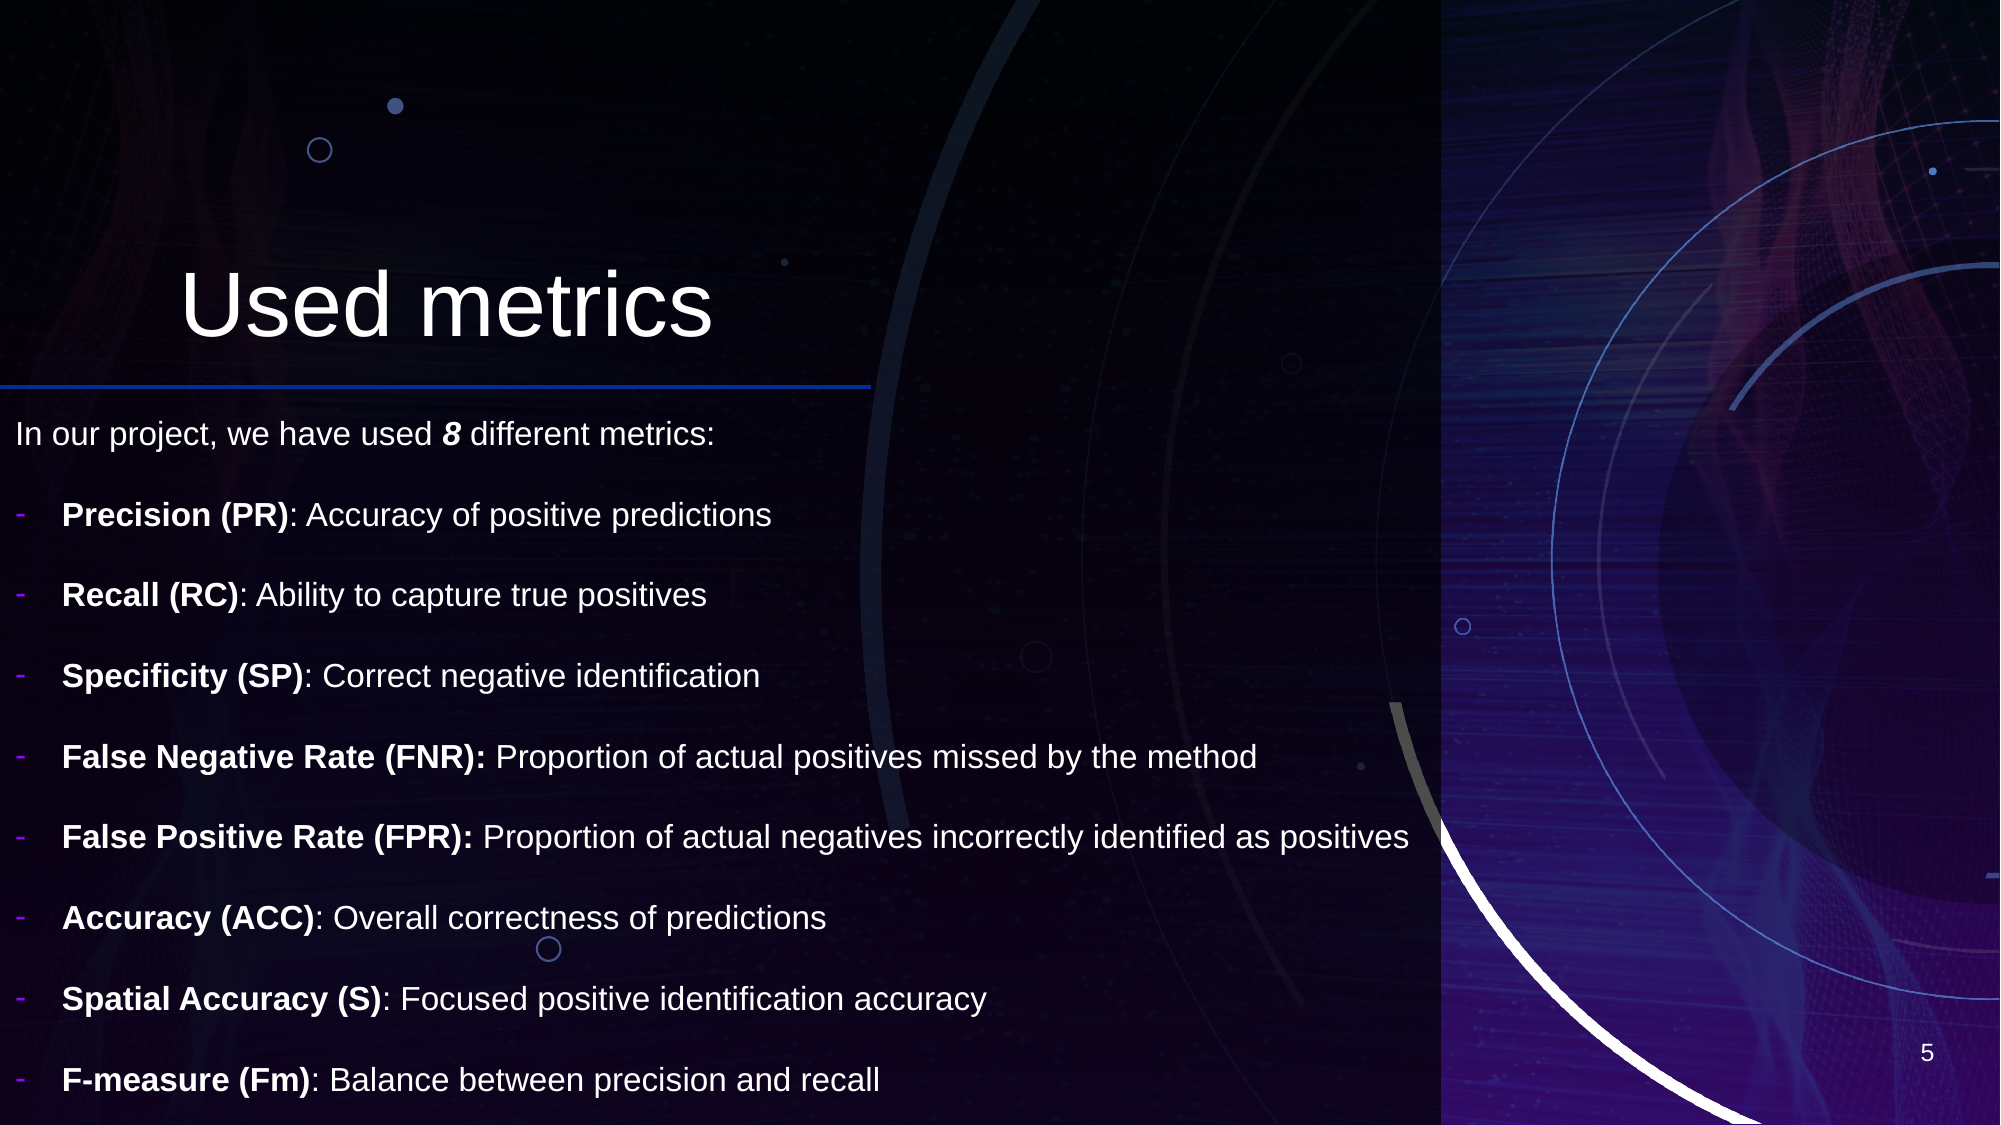

# Used metrics
In our project, we have used 8 different metrics:
Precision (PR): Accuracy of positive predictions
Recall (RC): Ability to capture true positives
Specificity (SP): Correct negative identification
False Negative Rate (FNR): Proportion of actual positives missed by the method
False Positive Rate (FPR): Proportion of actual negatives incorrectly identified as positives
Accuracy (ACC): Overall correctness of predictions
Spatial Accuracy (S): Focused positive identification accuracy
F-measure (Fm): Balance between precision and recall

5